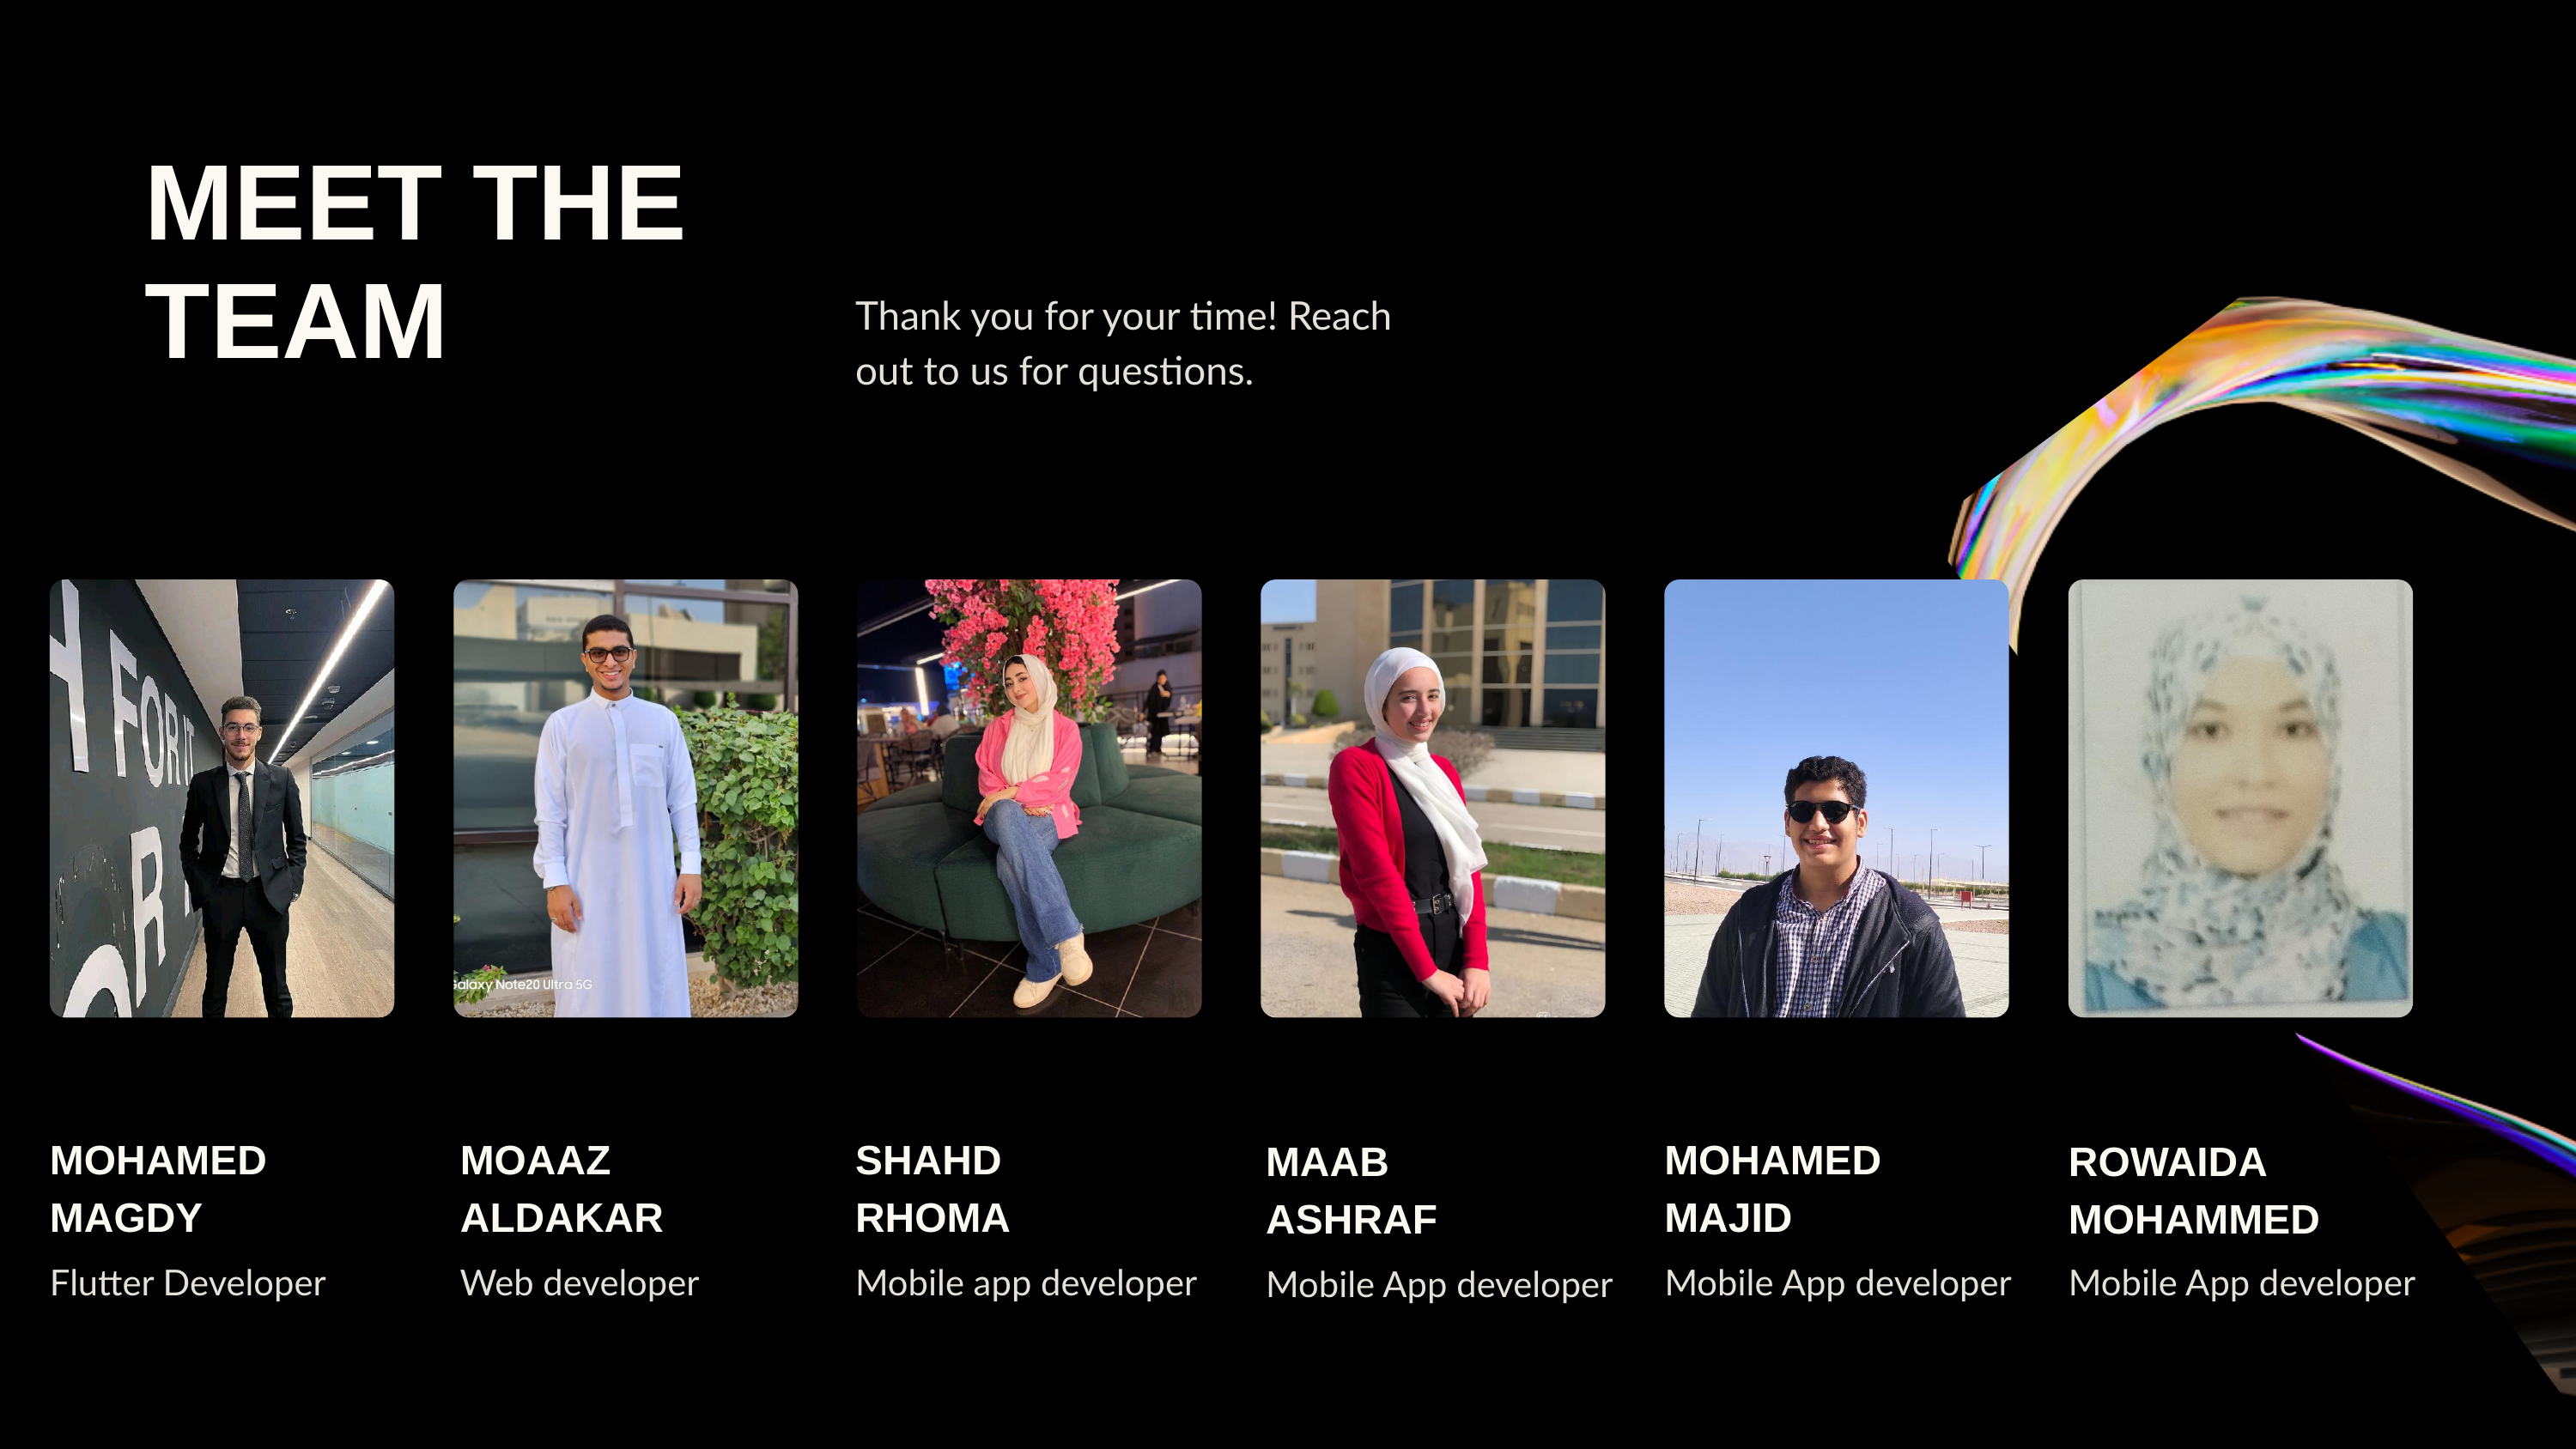

MEET THE TEAM
Thank you for your time! Reach out to us for questions.

MOHAMED
MAGDY
MOAAZ ALDAKAR
SHAHD
RHOMA
MOHAMED
MAJID
MAAB
ASHRAF
ROWAIDA MOHAMMED
Flutter Developer
Web developer
Mobile app developer
Mobile App developer
Mobile App developer
Mobile App developer